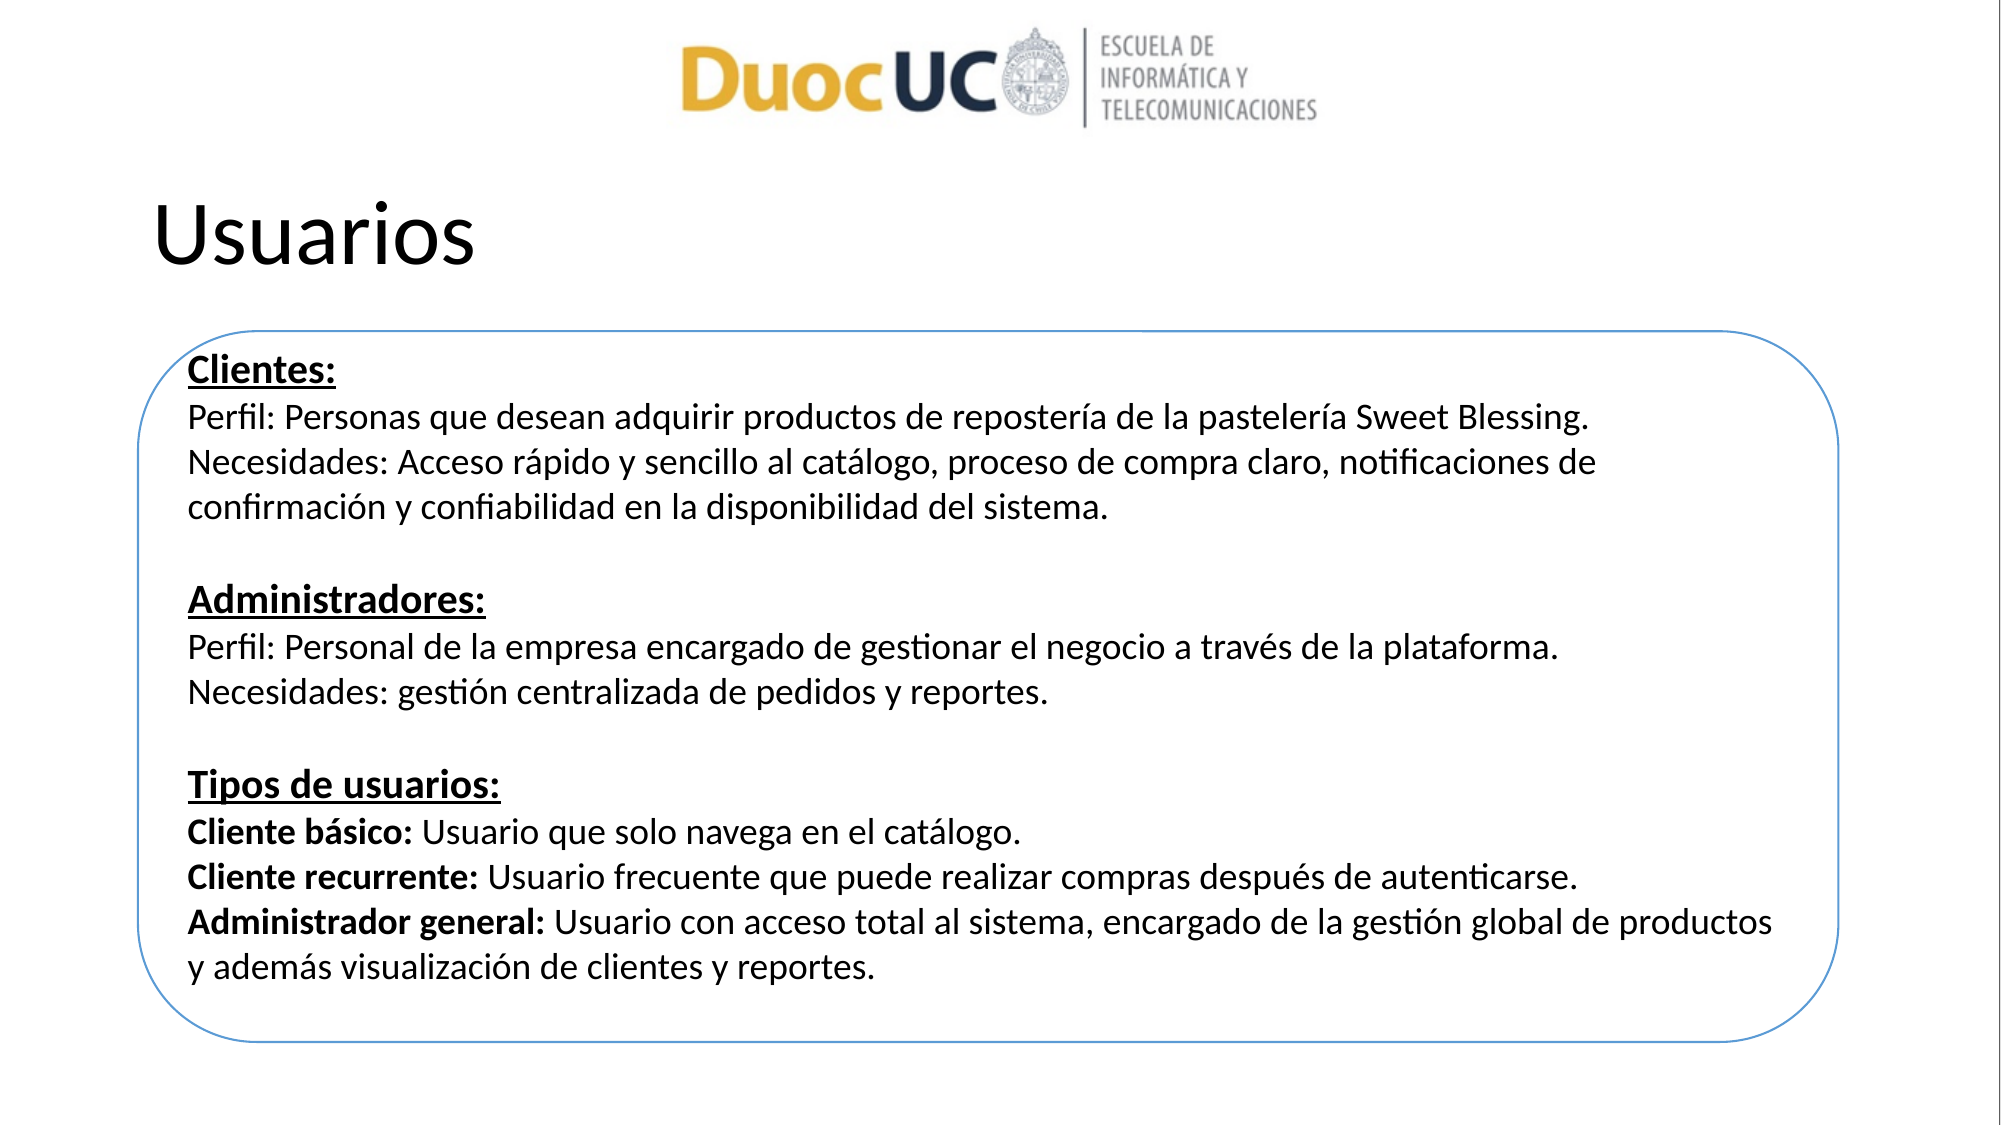

# Usuarios
Clientes:
Perfil: Personas que desean adquirir productos de repostería de la pastelería Sweet Blessing.
Necesidades: Acceso rápido y sencillo al catálogo, proceso de compra claro, notificaciones de confirmación y confiabilidad en la disponibilidad del sistema.

Administradores:
Perfil: Personal de la empresa encargado de gestionar el negocio a través de la plataforma.
Necesidades: gestión centralizada de pedidos y reportes.

Tipos de usuarios:
Cliente básico: Usuario que solo navega en el catálogo.
Cliente recurrente: Usuario frecuente que puede realizar compras después de autenticarse.
Administrador general: Usuario con acceso total al sistema, encargado de la gestión global de productos y además visualización de clientes y reportes.